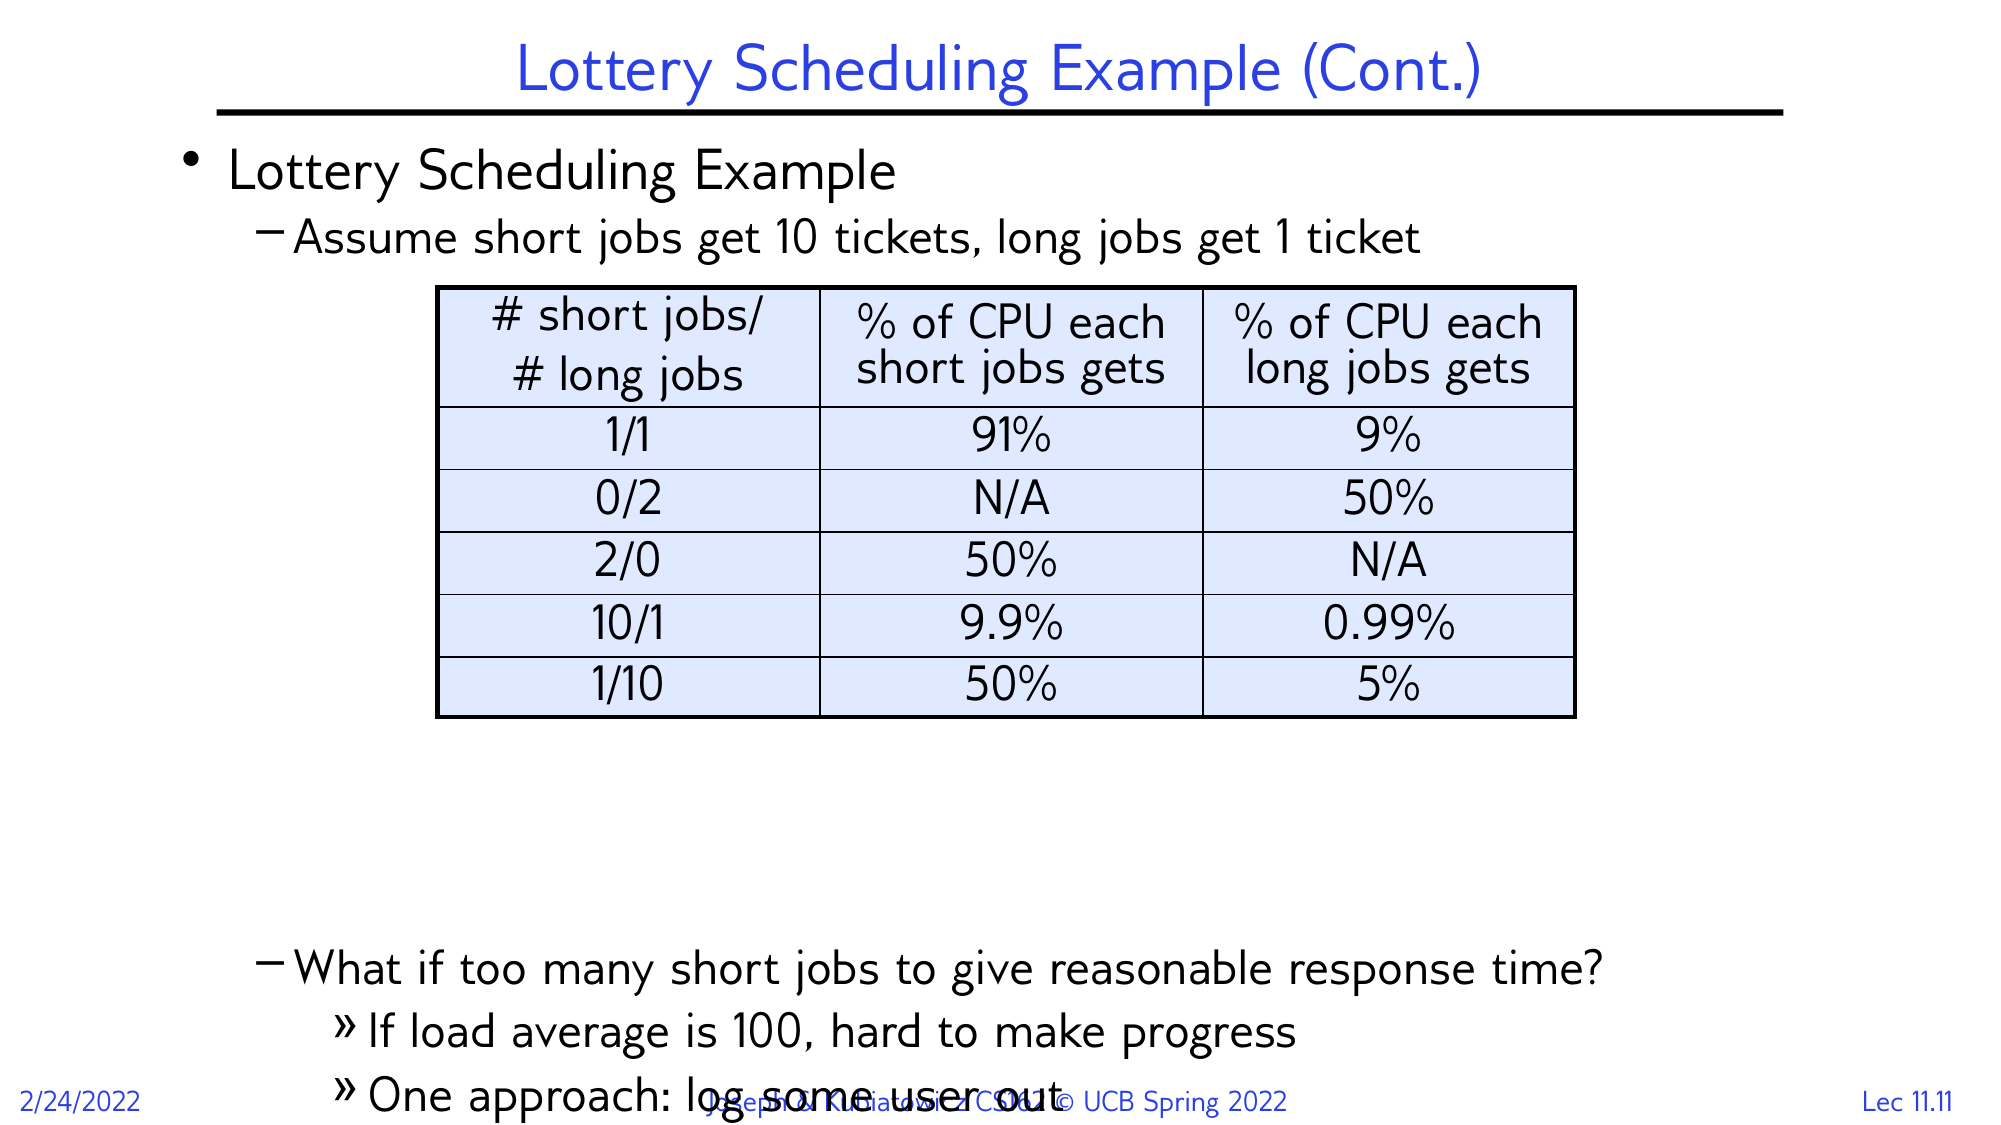

# Lottery Scheduling Example (Cont.)
Lottery Scheduling Example
Assume short jobs get 10 tickets, long jobs get 1 ticket

What if too many short jobs to give reasonable response time?
If load average is 100, hard to make progress
One approach: log some user out
| # short jobs/ # long jobs | % of CPU each short jobs gets | % of CPU each long jobs gets |
| --- | --- | --- |
| 1/1 | 91% | 9% |
| 0/2 | N/A | 50% |
| 2/0 | 50% | N/A |
| 10/1 | 9.9% | 0.99% |
| 1/10 | 50% | 5% |